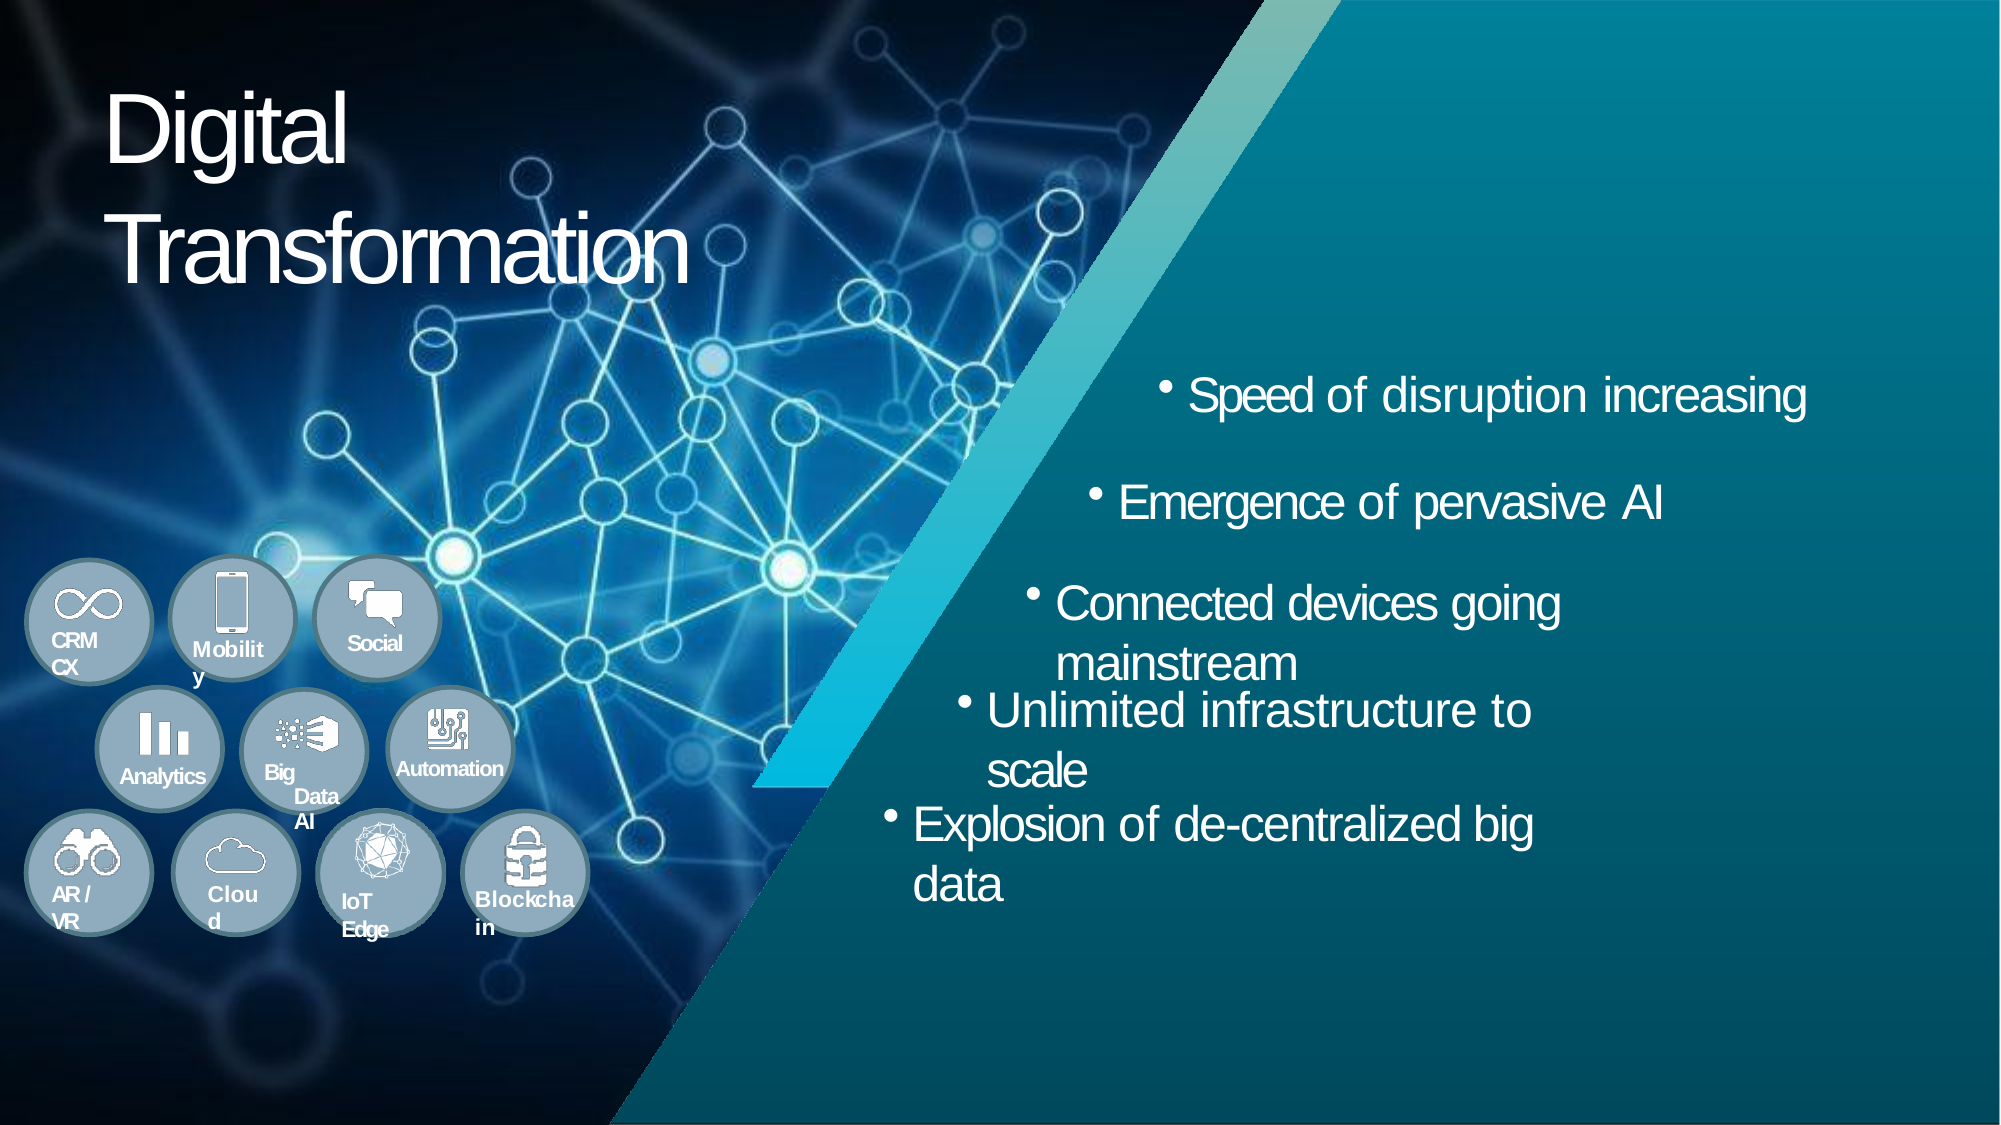

# Digital Transformation
Safe Harbor Statement
The following is intended to outline our general product direction. It is intended for  information purposes only, and may not be incorporated into any contract. It is not a  commitment to deliver any material, code, or functionality, and should not be relied upon  in making purchasing decisions. The development, release, and timing of any features or  functionality described for Oracle’s products remains at the sole discretion of Oracle.

Copyright © 2018, Oracle and/or its affiliates. All rights reserved. |
Speed of disruption increasing
Emergence of pervasive AI
Connected devices going mainstream

CRM CX
Social
Mobility
Unlimited infrastructure to scale

Automation
Big Data  AI
Analytics
Explosion of de-centralized big data

AR / VR
Cloud
Blockchain
IoT Edge